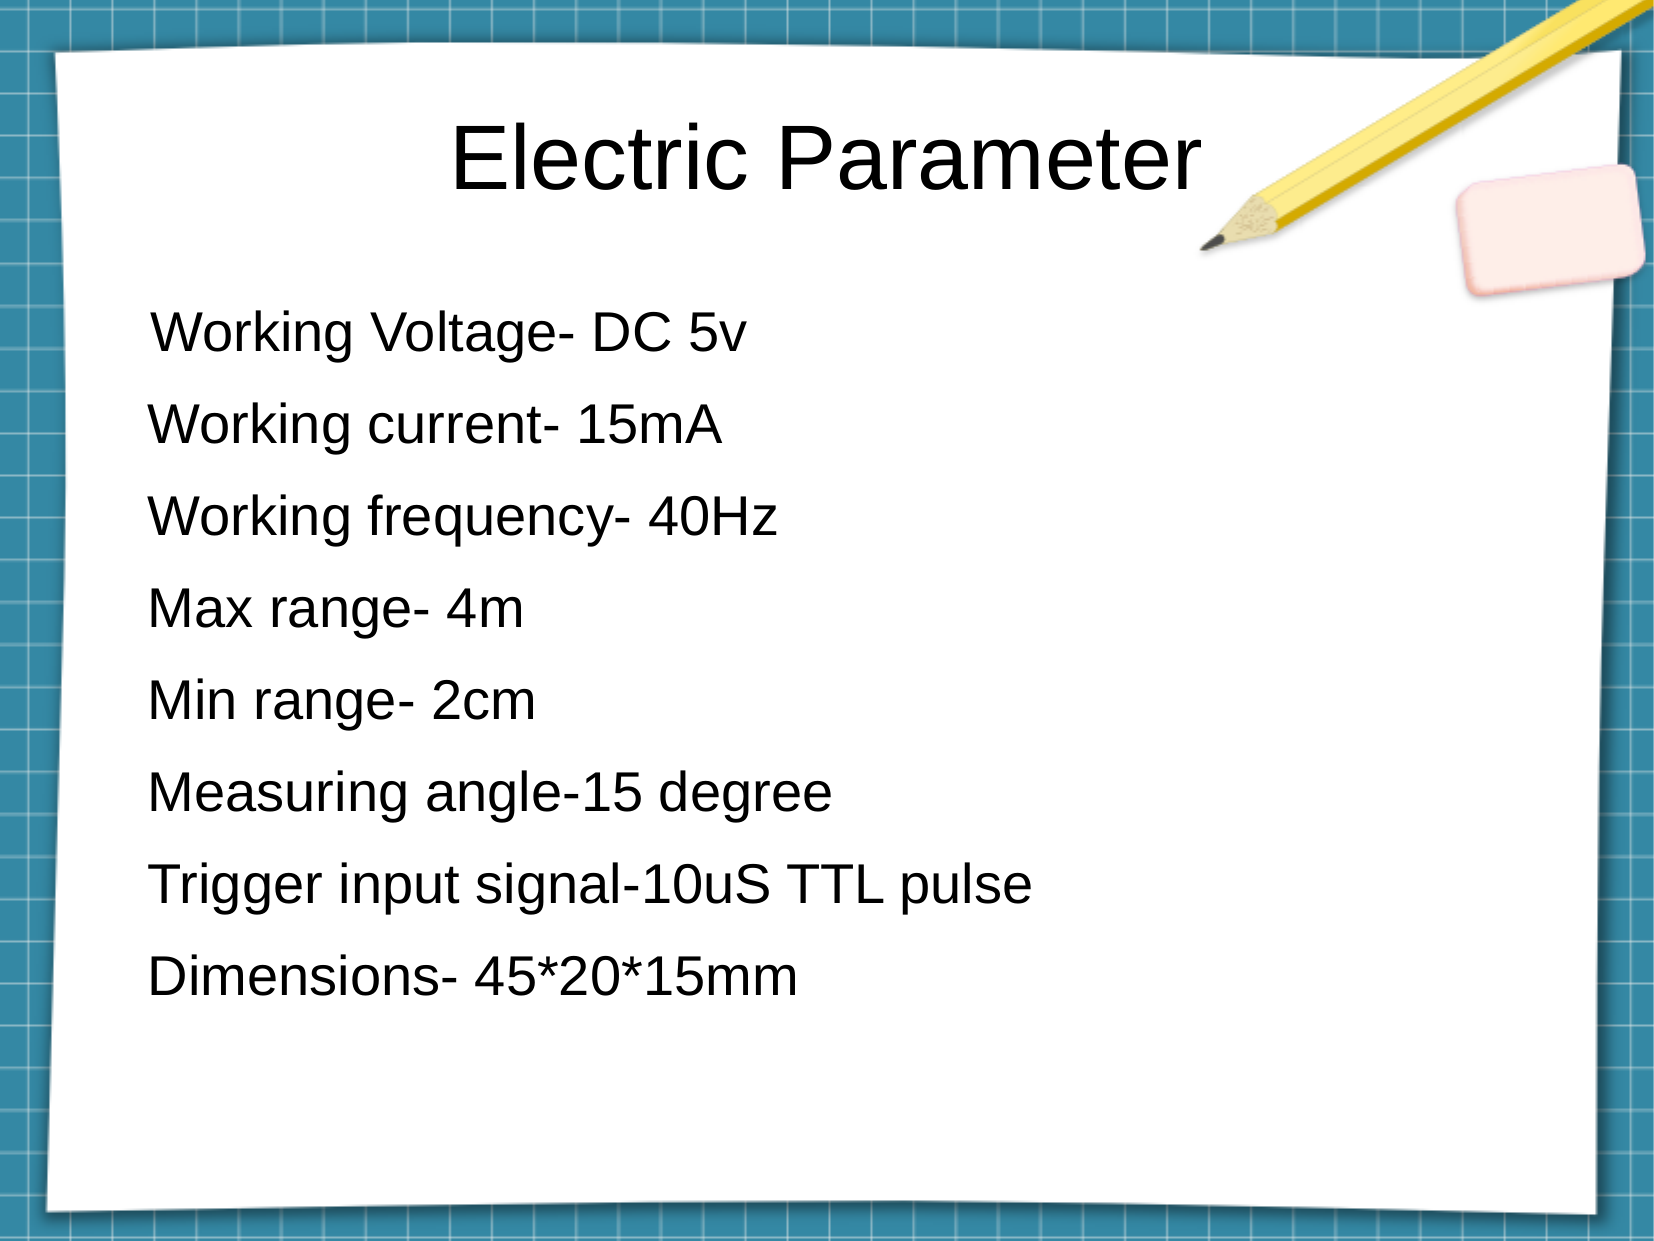

Electric Parameter

Working Voltage- DC 5v
  Working current- 15mA
  Working frequency- 40Hz
  Max range- 4m
  Min range- 2cm
  Measuring angle-15 degree
  Trigger input signal-10uS TTL pulse
  Dimensions- 45*20*15mm